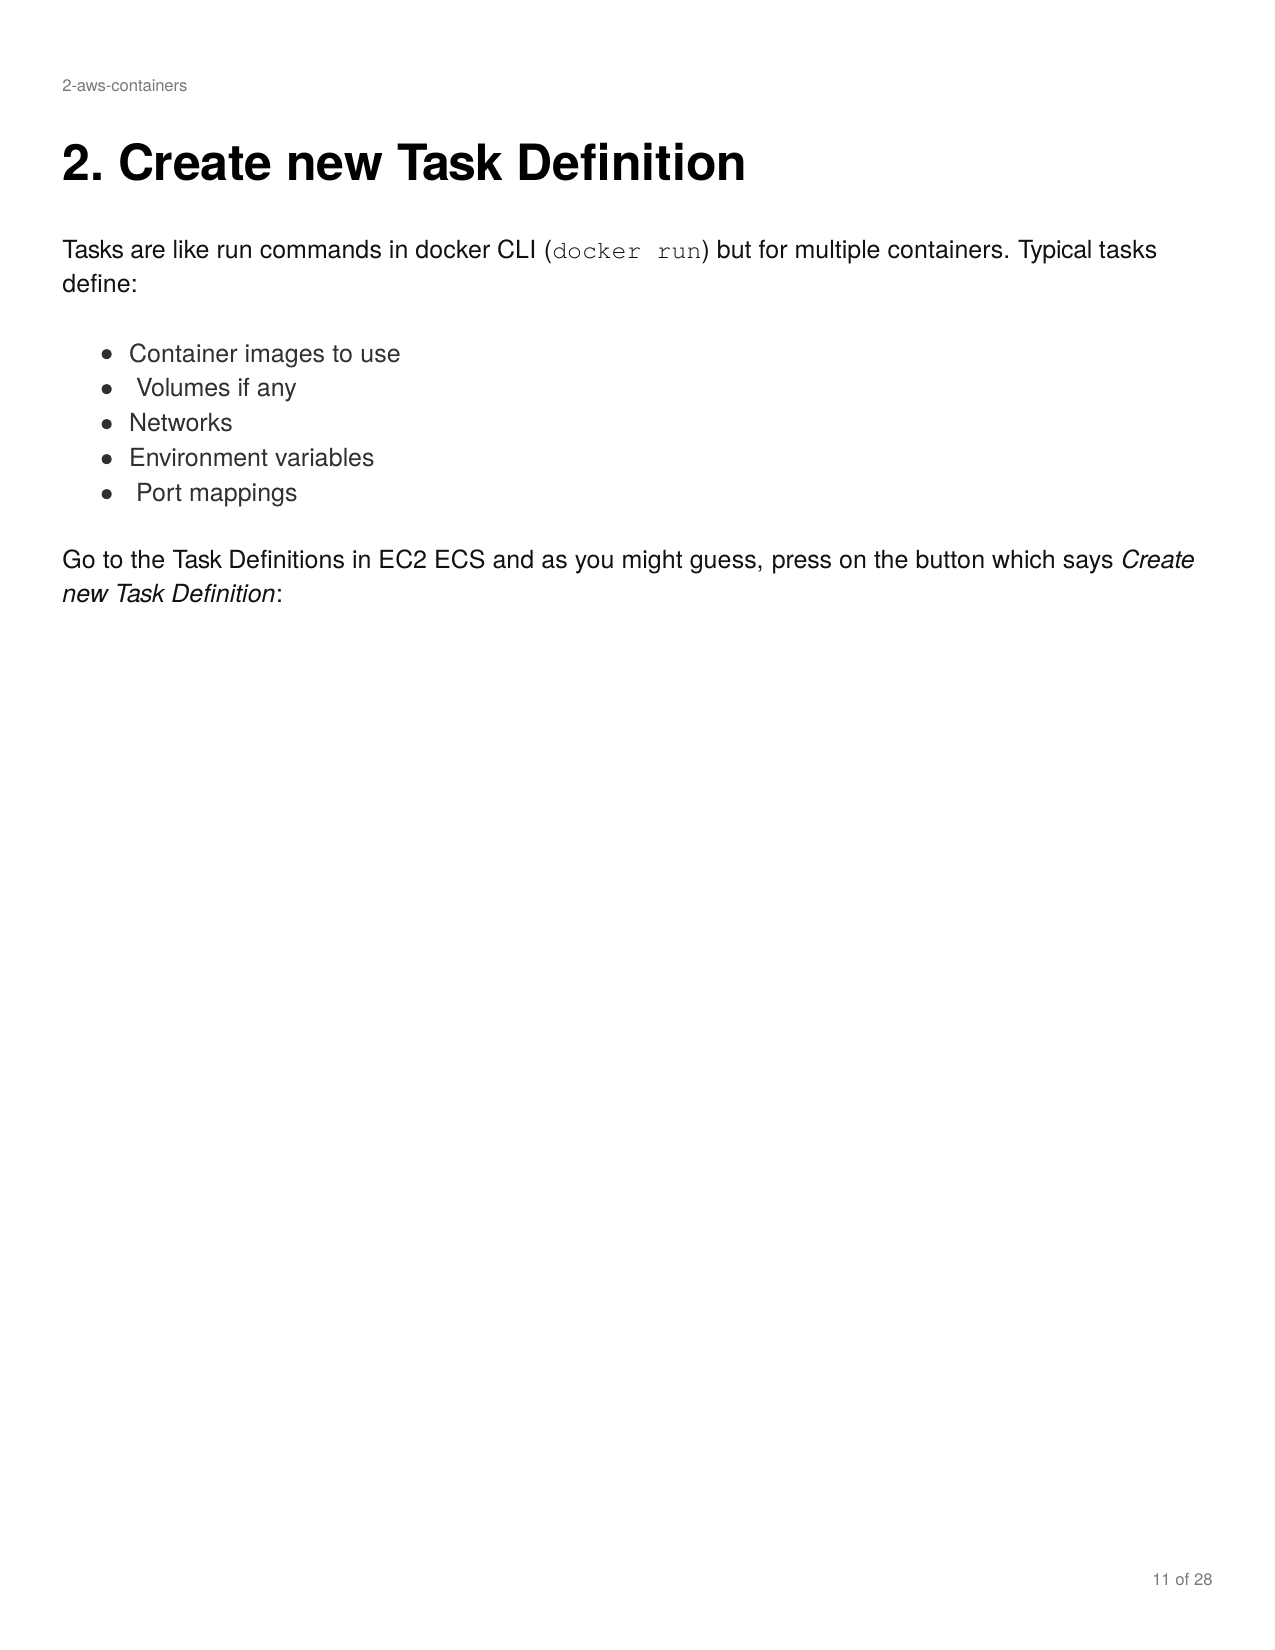

2-aws-containers
# 2. Create new Task Definition
Tasks are like run commands in docker CLI (docker run) but for multiple containers. Typical tasks  define:

Container images to use  Volumes if any  Networks
Environment variables  Port mappings

Go to the Task Definitions in EC2 ECS and as you might guess, press on the button which says Create  new Task Definition:

11 of 28